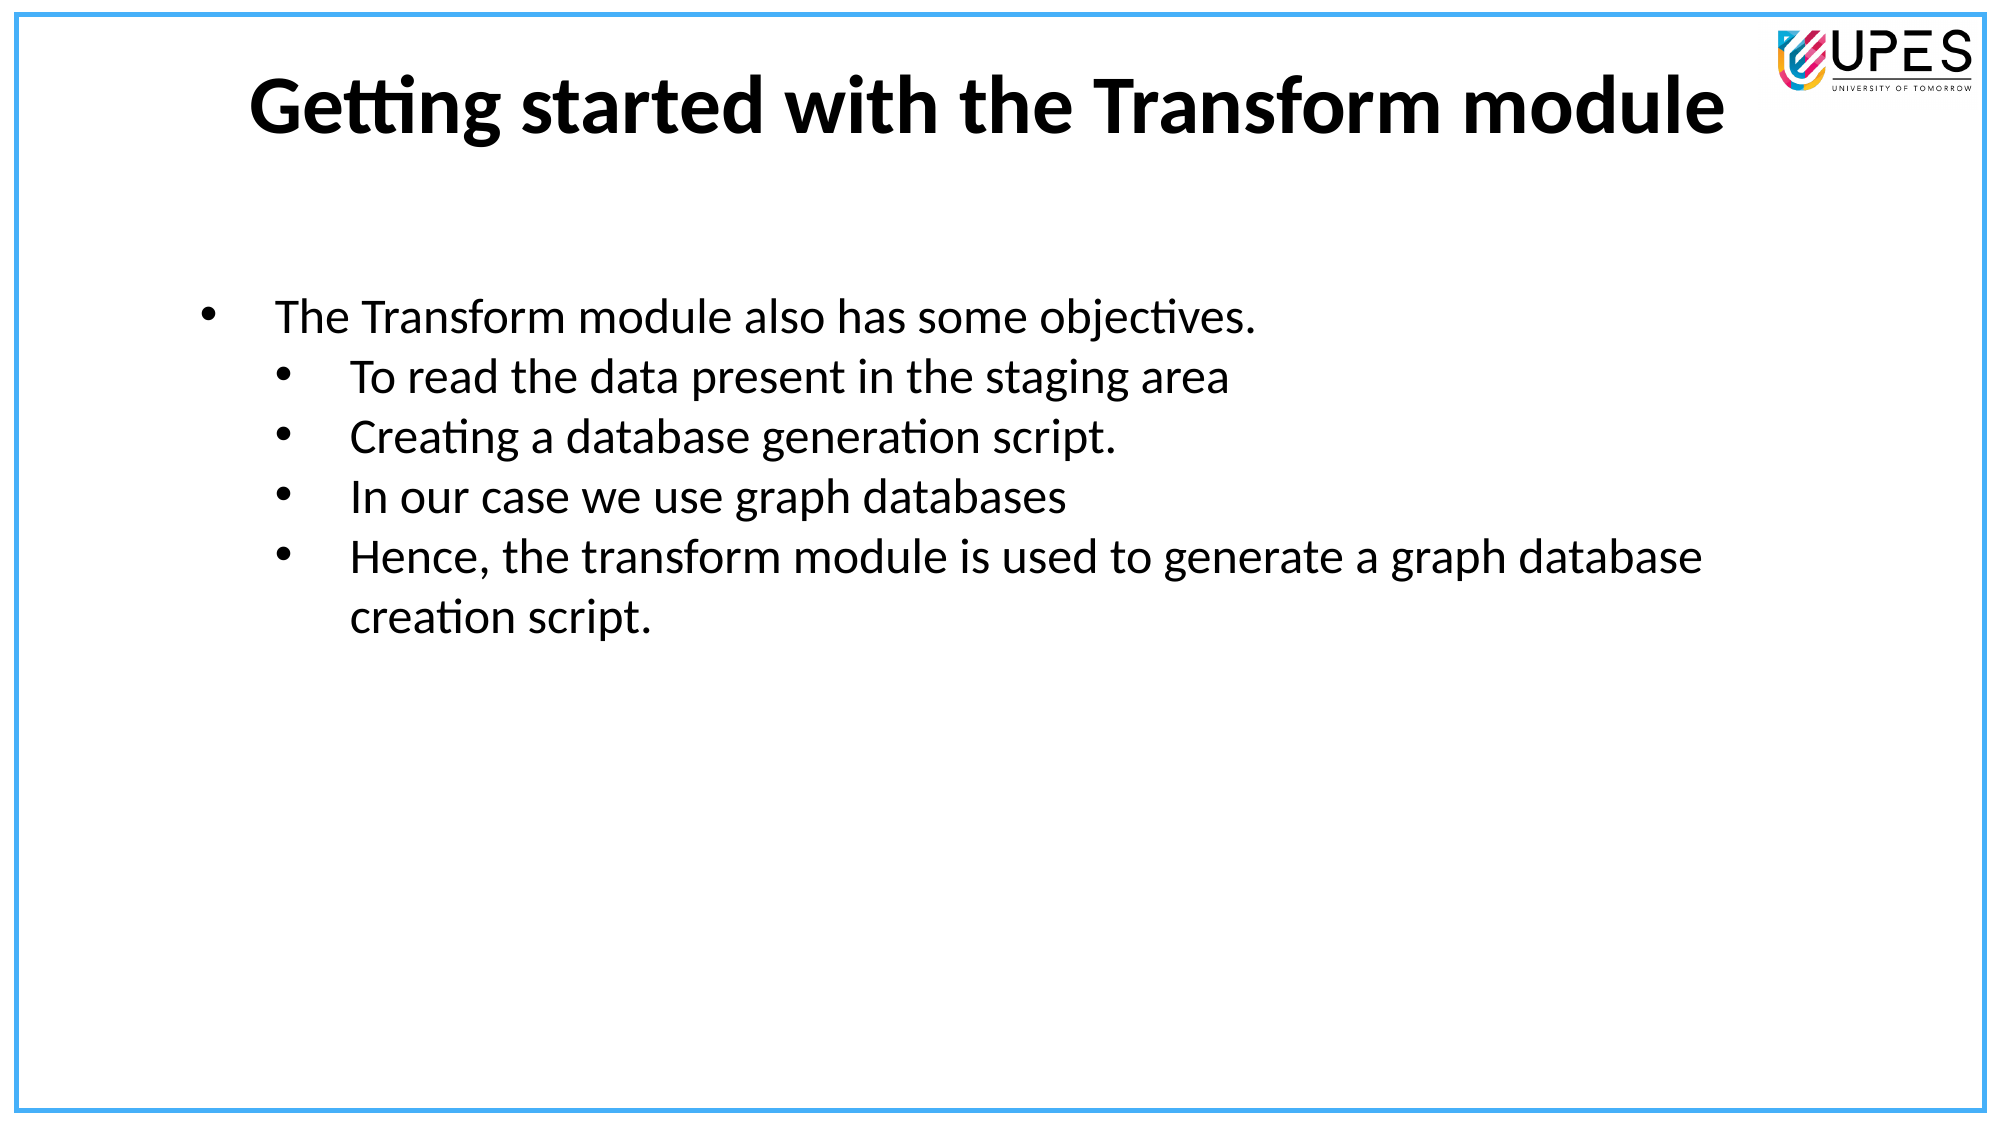

Getting started with the Transform module
The Transform module also has some objectives.
To read the data present in the staging area
Creating a database generation script.
In our case we use graph databases
Hence, the transform module is used to generate a graph database creation script.